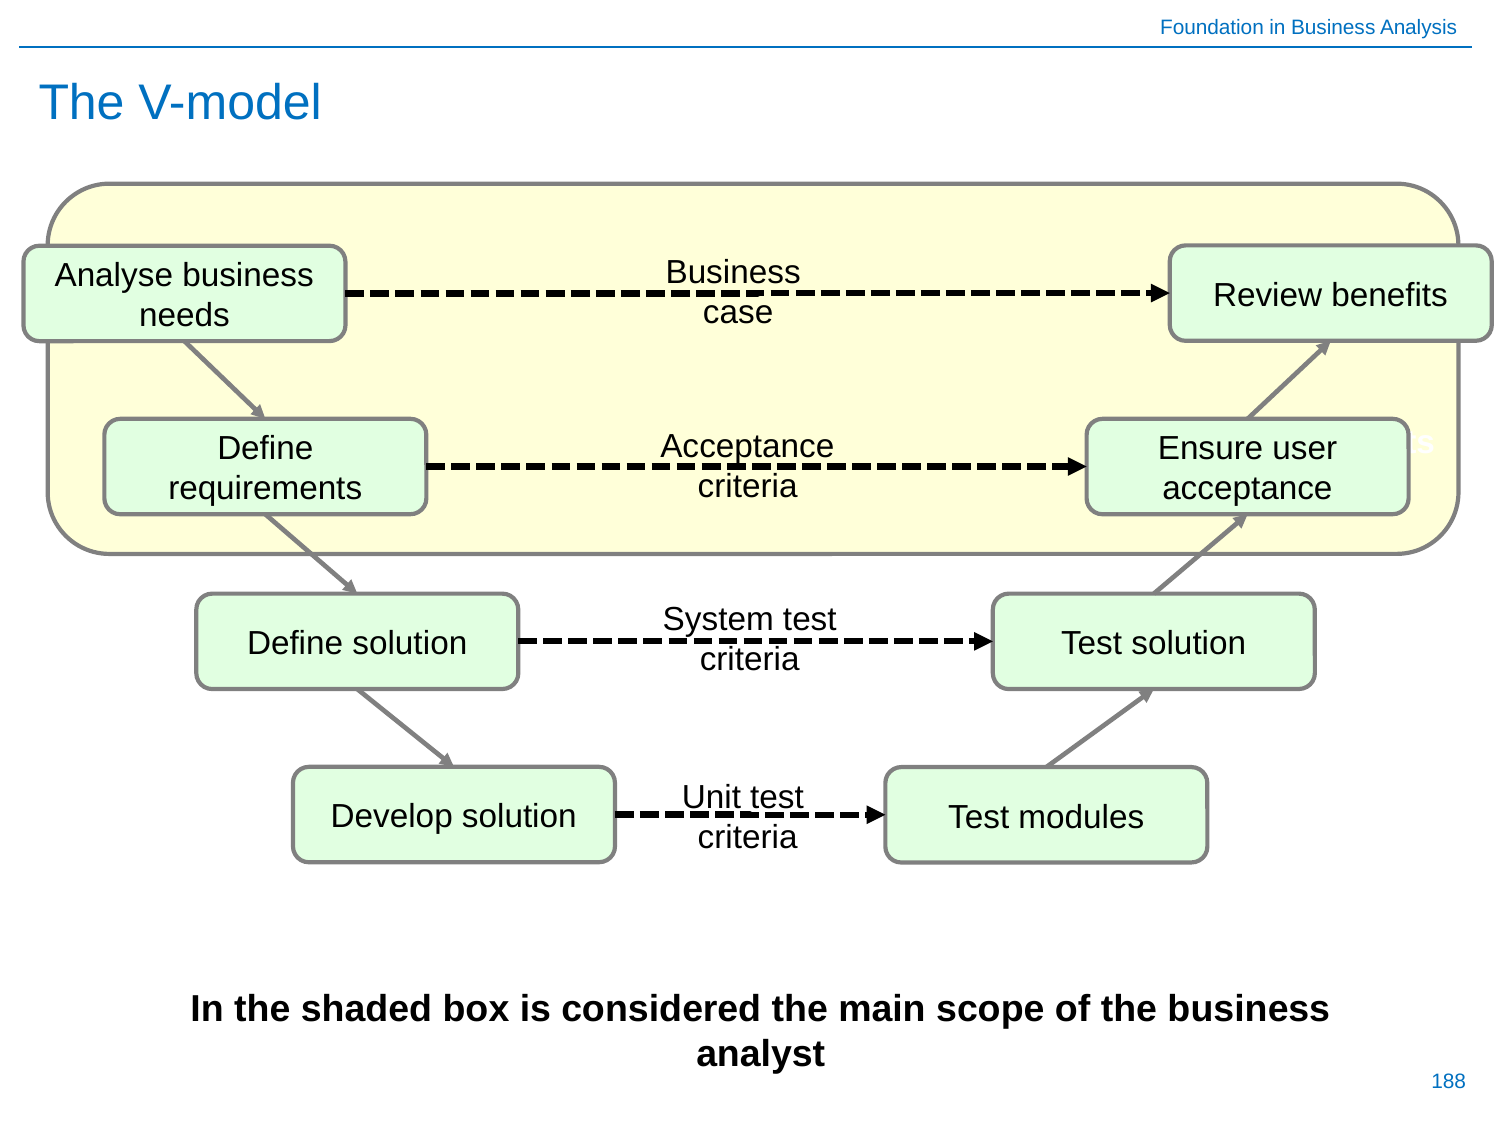

# The V-model

Business
case
Review benefits
Analyse business needs
Acceptance criteria
Review benefits
Ensure user acceptance
Define requirements
System test criteria
Test solution
Define solution
Unit test
criteria
Develop solution
Test modules
In the shaded box is considered the main scope of the business analyst